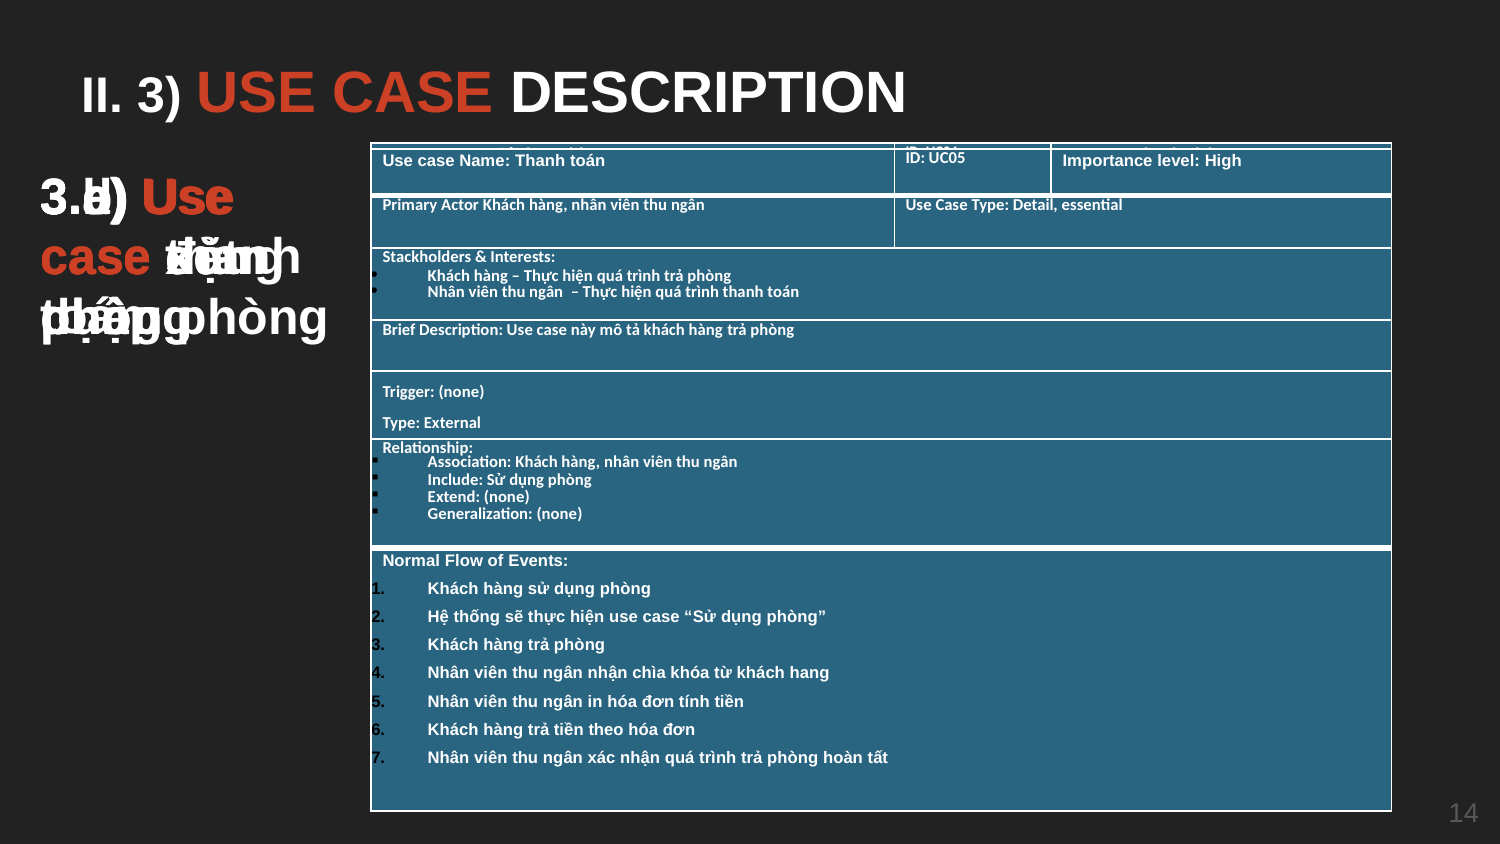

II. 3) USE CASE DESCRIPTION
| Use case Name: Sử dụng phòng | ID: UC04 | Importance level: High |
| --- | --- | --- |
| Primary Actor Khách hàng, nhân viên tạp vụ, nhân viên thu ngân | Use Case Type: Detail, essential |  |
| Stackholders & Interests:   Khách hàng – Thực hiện quá trình sử dụng phòng Nhân viên tạp vụ - Thực hiện dịch vụ khách hàng yêu cầu Nhân viên thu ngân – Ghi nhận những dịch vụ khách hàng đã sử dụng |  |  |
| Brief Description: Use case này mô tả khách hàng sử dụng phòng |  |  |
| Trigger: (none) Type: External |  |  |
| Relationship: Association: Khách hàng, nhân viên tạp vụ, nhân viên thu ngân   Include: Đặt phòng   Extend: (none)   Generalization: (none) |  |  |
| Normal Flow of Events: Khách hàng đăng kí đặt phòng Hệ thống sẽ thực hiện use case “Đặt phòng” Trong quá trình sử dụng phòng, khách hàng có thể yêu cầu 1 số dịch vụ Nhân viên tạp vụ thực hiện dịch vụ mà khách hàng yêu cầu Nhân viên thu ngân ghi lại dịch vụ khách hàng đã sử dụng Sau 9 giờ sáng, khách hàng nhận xét phòng có dọn dẹp sạch sẽ hay không Khách hàng có thể chụp hình, comment và like những comment cũ hoặc hình cũ của người ở trước Hệ thống sẽ đưa hình chụp, comment của khách hàng lên trang web đặt phòng |  |  |
| Use case Name: Đặt phòng | ID: UC03 | Importance level: High |
| --- | --- | --- |
| Primary Actor: Khách hàng, nhân viên tiếp tân, hệ thống | Use Case Type: Detail, essential |  |
| Stackholders & Interests: Khách hàng – Thực hiện quá trình đặt phòng và nhận phòng Nhân viên tiếp tân – Kiểm tra thông tin đặt phòng và giao phòng |  |  |
| Brief Description: Use case này mô tả khách hàng đặt phòng, nhân viên kiểm tra thông tin đặt phòng và giao phòng |  |  |
| Trigger: (none) Type: External |  |  |
| Relationship: Association: Khách hàng, nhân viên tiếp tân   Include: Đăng nhập, xem phòng   Extend: (none)   Generalization: (none) |  |  |
| Normal Flow of Events: Khách hàng nhập tên đăng nhập, mật khẩu và nhấn nút “Đăng nhập”   Hệ thống sẽ thực hiện use case “Đăng nhập” Khách hàng chọn địa điểm cần đến   Hệ thống sẽ thực hiện use case “Xem phòng” Khách hàng đăng kí đặt phòng Sau khi đặt phòng xong, hệ thống sẽ xuất giấy xác nhận đặt phòng cùng với mã số phòng Khách xuất trình giấy xác nhận đặt phòng Nhân viên tiếp tân kiểm tra thông tin bằng mã số đặt phòng Nhân viên tiếp tân tiến hành thủ tục giao phòng và giao chìa khóa Khách hàng nhận chìa khóa và nhận phòng Nhân viên tiếp tân xác nhận quá trình giao phòng hoàn tất trên hệ thống |  |  |
3.e) Use case thanh toán
| Use case Name: Thanh toán | ID: UC05 | Importance level: High |
| --- | --- | --- |
| Primary Actor Khách hàng, nhân viên thu ngân | Use Case Type: Detail, essential |  |
| Stackholders & Interests:   Khách hàng – Thực hiện quá trình trả phòng Nhân viên thu ngân – Thực hiện quá trình thanh toán |  |  |
| Brief Description: Use case này mô tả khách hàng trả phòng |  |  |
| Trigger: (none) Type: External |  |  |
| Relationship: Association: Khách hàng, nhân viên thu ngân   Include: Sử dụng phòng   Extend: (none)   Generalization: (none) |  |  |
| Normal Flow of Events: Khách hàng sử dụng phòng Hệ thống sẽ thực hiện use case “Sử dụng phòng” Khách hàng trả phòng Nhân viên thu ngân nhận chìa khóa từ khách hang Nhân viên thu ngân in hóa đơn tính tiền Khách hàng trả tiền theo hóa đơn Nhân viên thu ngân xác nhận quá trình trả phòng hoàn tất |  |  |
3.d) Use case sử dụng phòng
3.c) Use case đặt phòng
3.b) Use case xem phòng
3.a) Use case đăng nhập
| Use case Name: Đăng nhập | ID: UC01 | Importance level: High |
| --- | --- | --- |
| Primary Actor: Khách hàng, hệ thống | Use Case Type: Detail, essential |  |
| Stackholders & Interests: Khách hàng – Thực hiện quá trình đăng nhập |  |  |
| Brief Description: Use case này mô tả khách hàng đăng nhập |  |  |
| Trigger: Khách hàng nhập tên đăng nhập và mật khẩu và nhấn nút “Đăng nhập” Type: External |  |  |
| Relationship: Association: Khách hàng   Include: (none)   Extend: Đăng xuất   Generalization: (none) |  |  |
| Normal Flow of Events: Hệ thống hiện thị màn hình đăng nhập Khách hàng nhập tên đăng nhập, mật khẩu sau đó nhấn nút “Đăng nhập” Hệ thống kiểm tra tên đăng nhập, mật khẩu Nếu hợp lệ, hệ thống thông báo đăng nhập thành công Nếu không hợp lệ, hệ thống thông báo lỗi |  |  |
| Use case Name: Xem phòng | ID: UC02 | Importance level: High |
| --- | --- | --- |
| Primary Actor: Khách hàng, hệ thống | Use Case Type: Detail, essential |  |
| Stackholders & Interests: Khách hàng – Thực hiện quá trình xem phòng |  |  |
| Brief Description: Use case này mô tả khách hàng xem phòng |  |  |
| Trigger: Khách hàng chọn địa điểm muốn đến Type: External |  |  |
| Relationship: Association: Khách hàng   Include: (none)   Extend: Đăng xuất   Generalization: (none) |  |  |
| Normal Flow of Events: Khách hàng chọn địa điểm cần đến Hệ thống liệt kê các khách sạn ở địa điểm đó     Hệ thống sẽ hiện danh sách các loại phòng còn trống, cùng với hình ảnh, comment của những người đã |  |  |
14